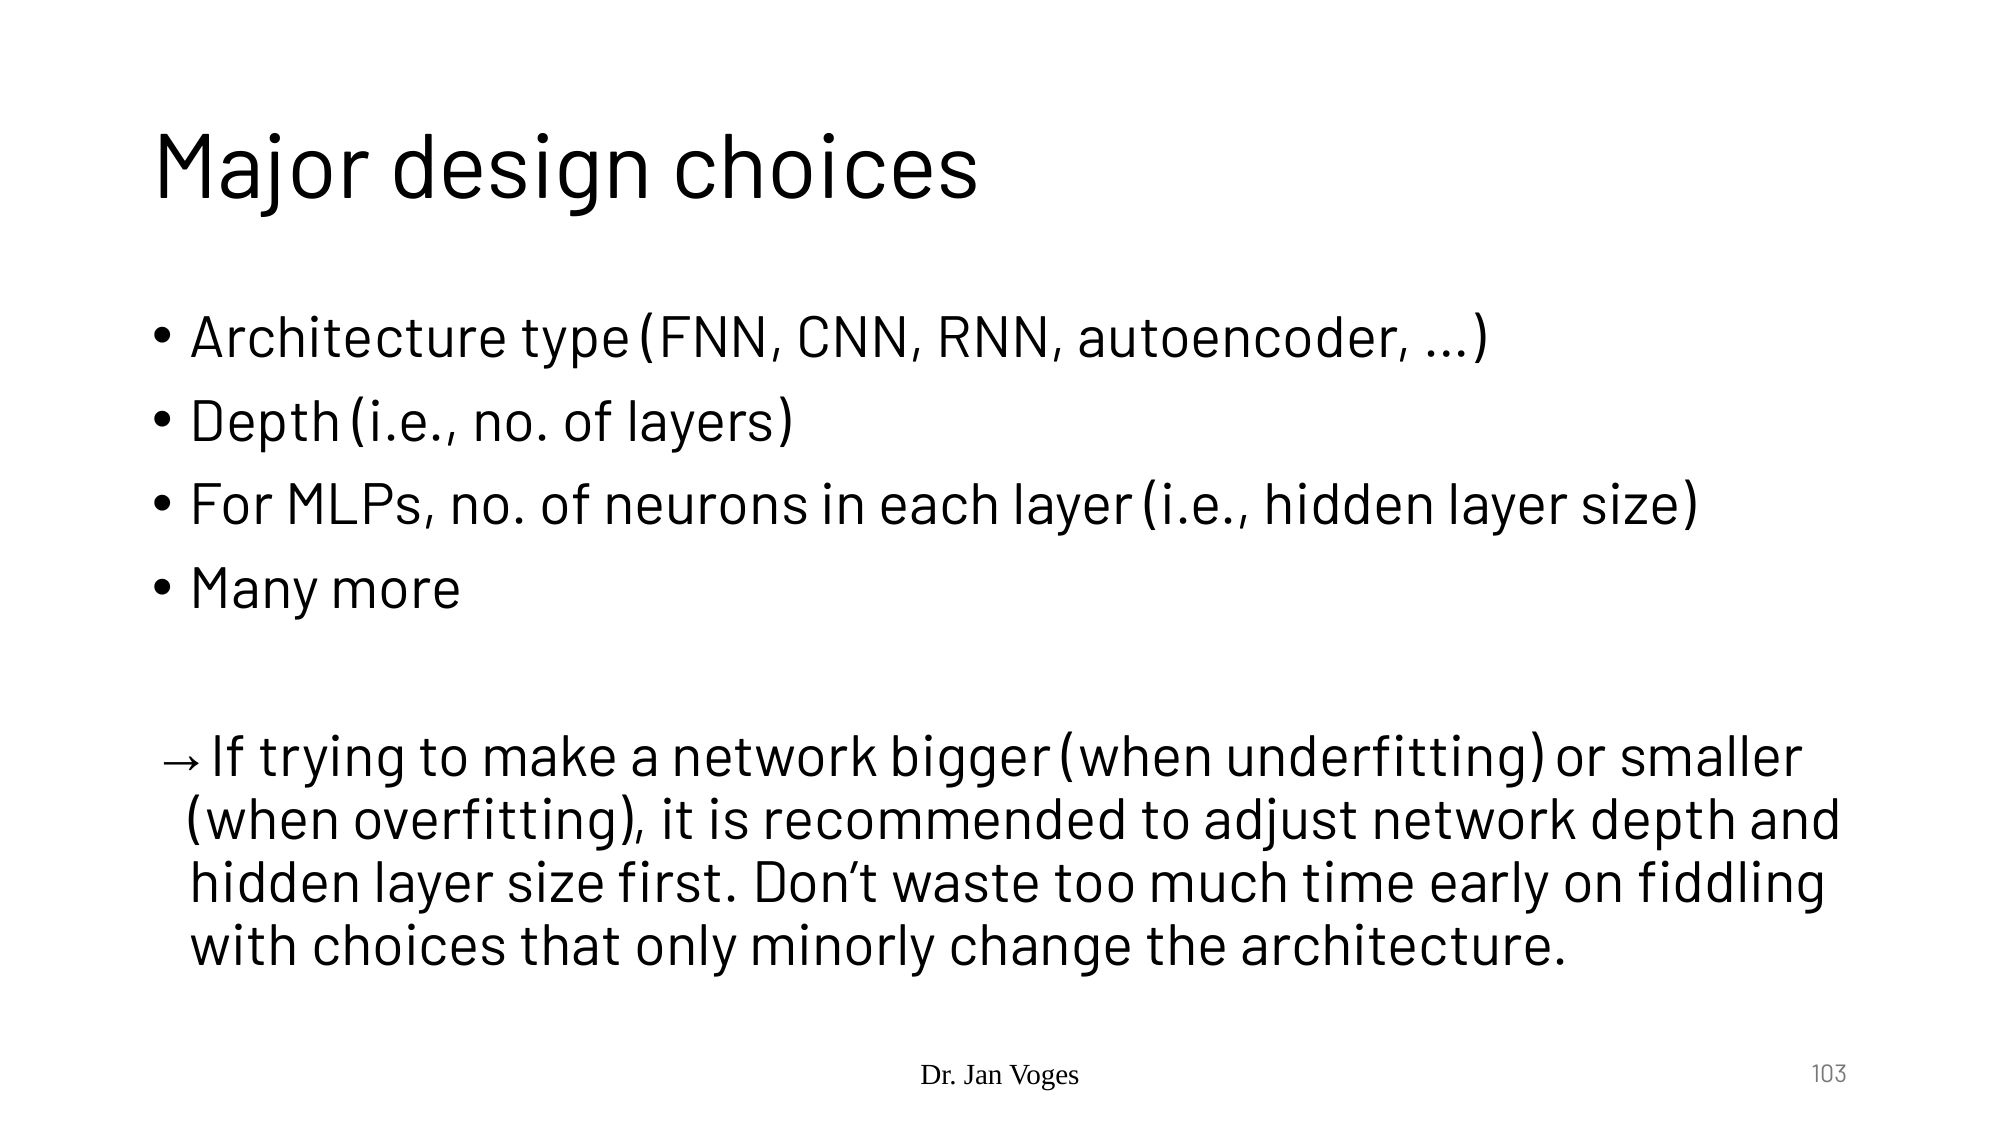

# Major design choices
Architecture type (FNN, CNN, RNN, autoencoder, …)
Depth (i.e., no. of layers)
For MLPs, no. of neurons in each layer (i.e., hidden layer size)
Many more

If trying to make a network bigger (when underfitting) or smaller (when overfitting), it is recommended to adjust network depth and hidden layer size first. Don’t waste too much time early on fiddling with choices that only minorly change the architecture.
Dr. Jan Voges
103